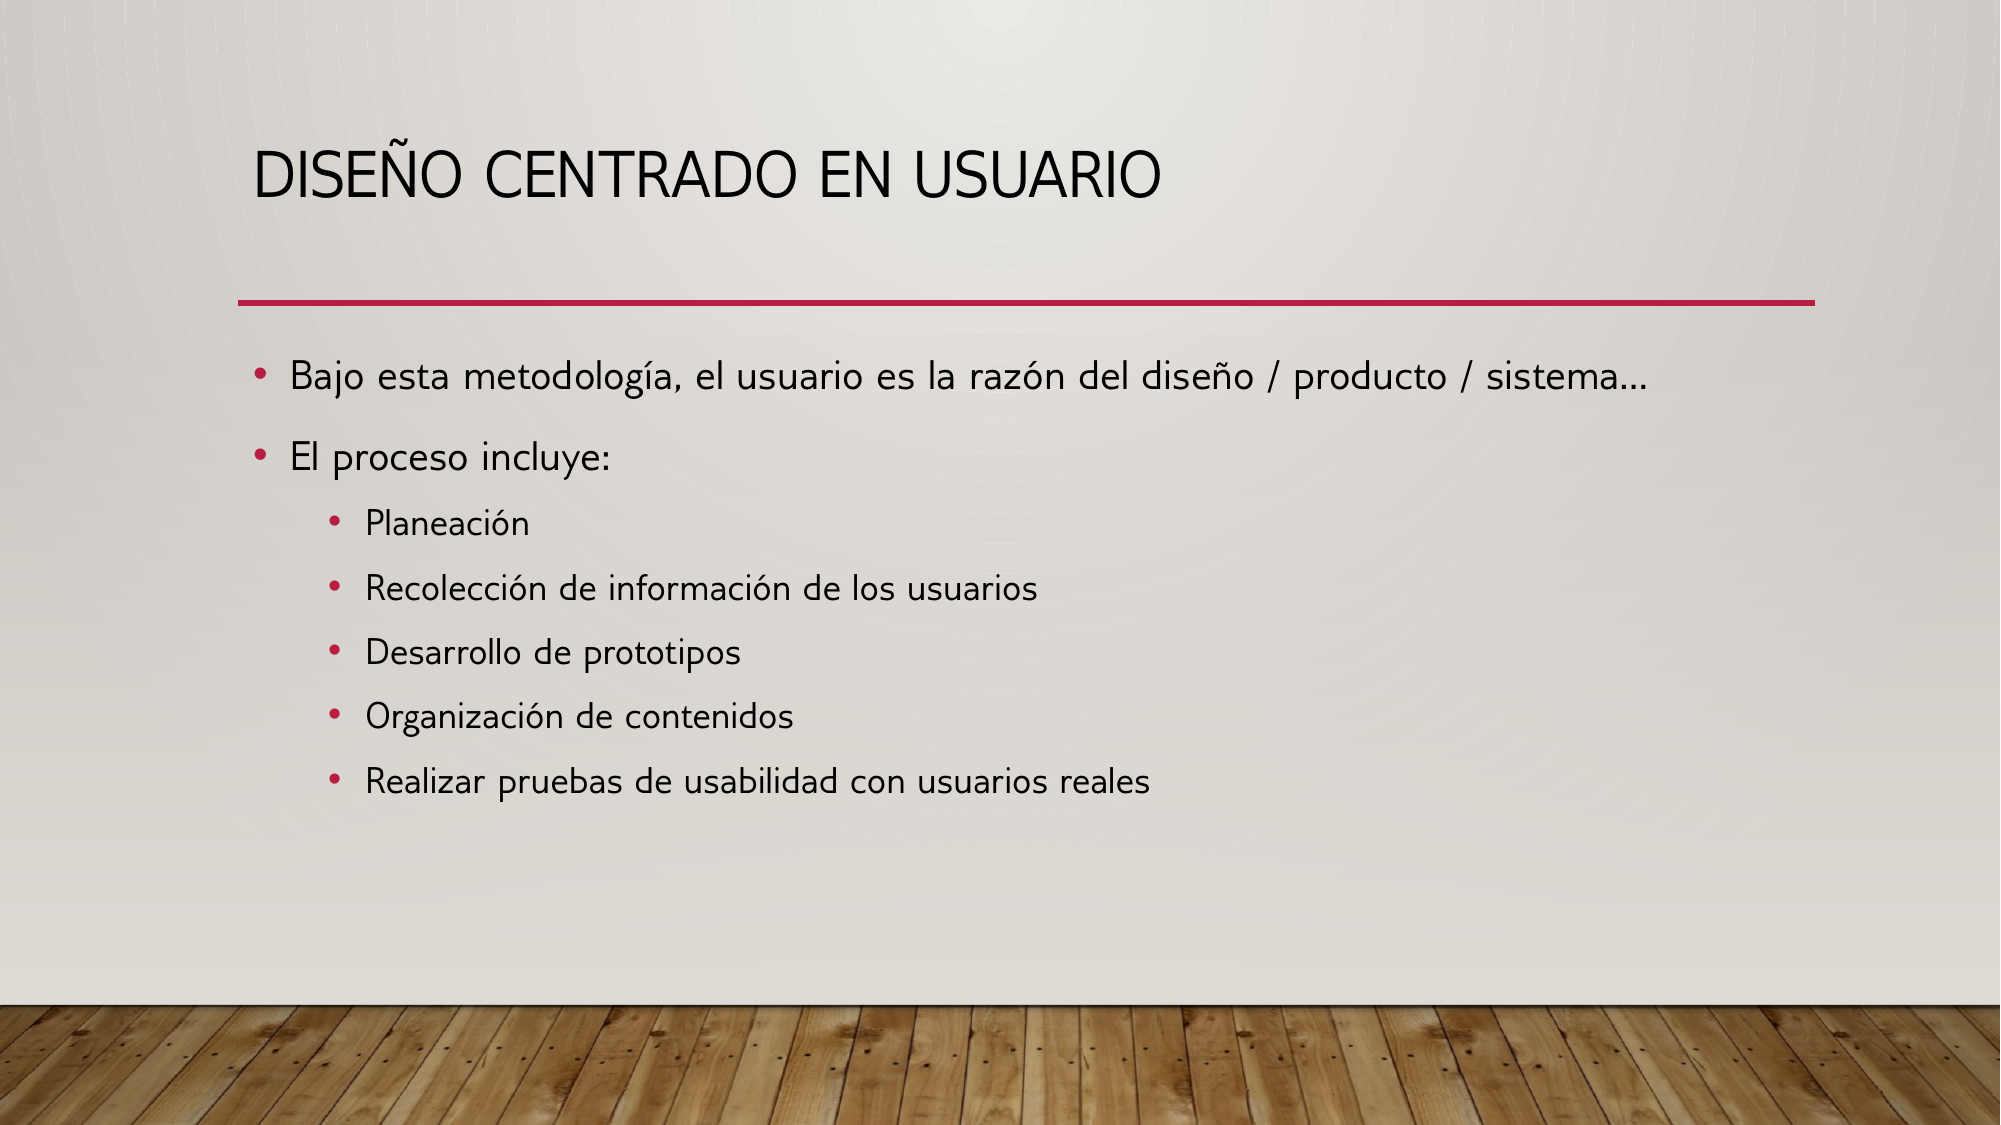

# Diseño Centrado en Usuario
Bajo esta metodología, el usuario es la razón del diseño / producto / sistema…
El proceso incluye:
Planeación
Recolección de información de los usuarios
Desarrollo de prototipos
Organización de contenidos
Realizar pruebas de usabilidad con usuarios reales